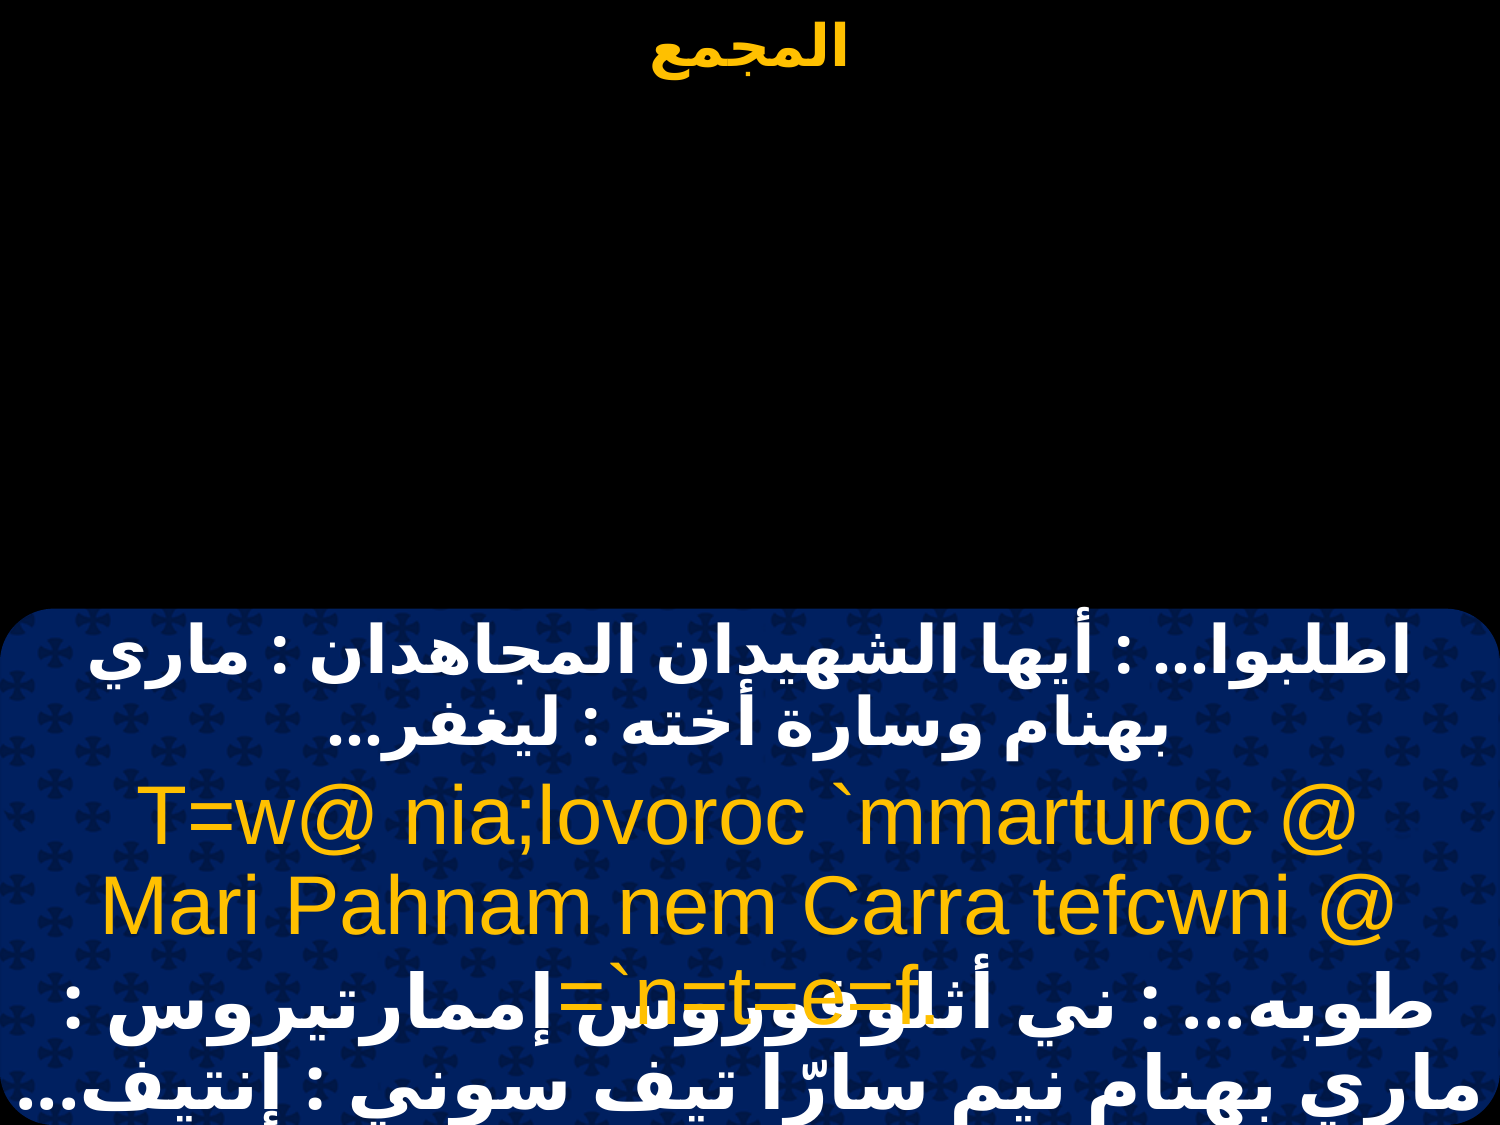

#
اطلبوا... : أيها الشهيدان المجاهدان : ماري بهنام وسارة أخته : ليغفر...
 T=w@ nia;lovoroc `mmarturoc @
Mari Pahnam nem Carra tefcwni @ =`n=t=e=f.
طوبه... : ني أثلوفوروس إممارتيروس : ماري بهنام نيم سارّا تيف سوني : إنتيف...